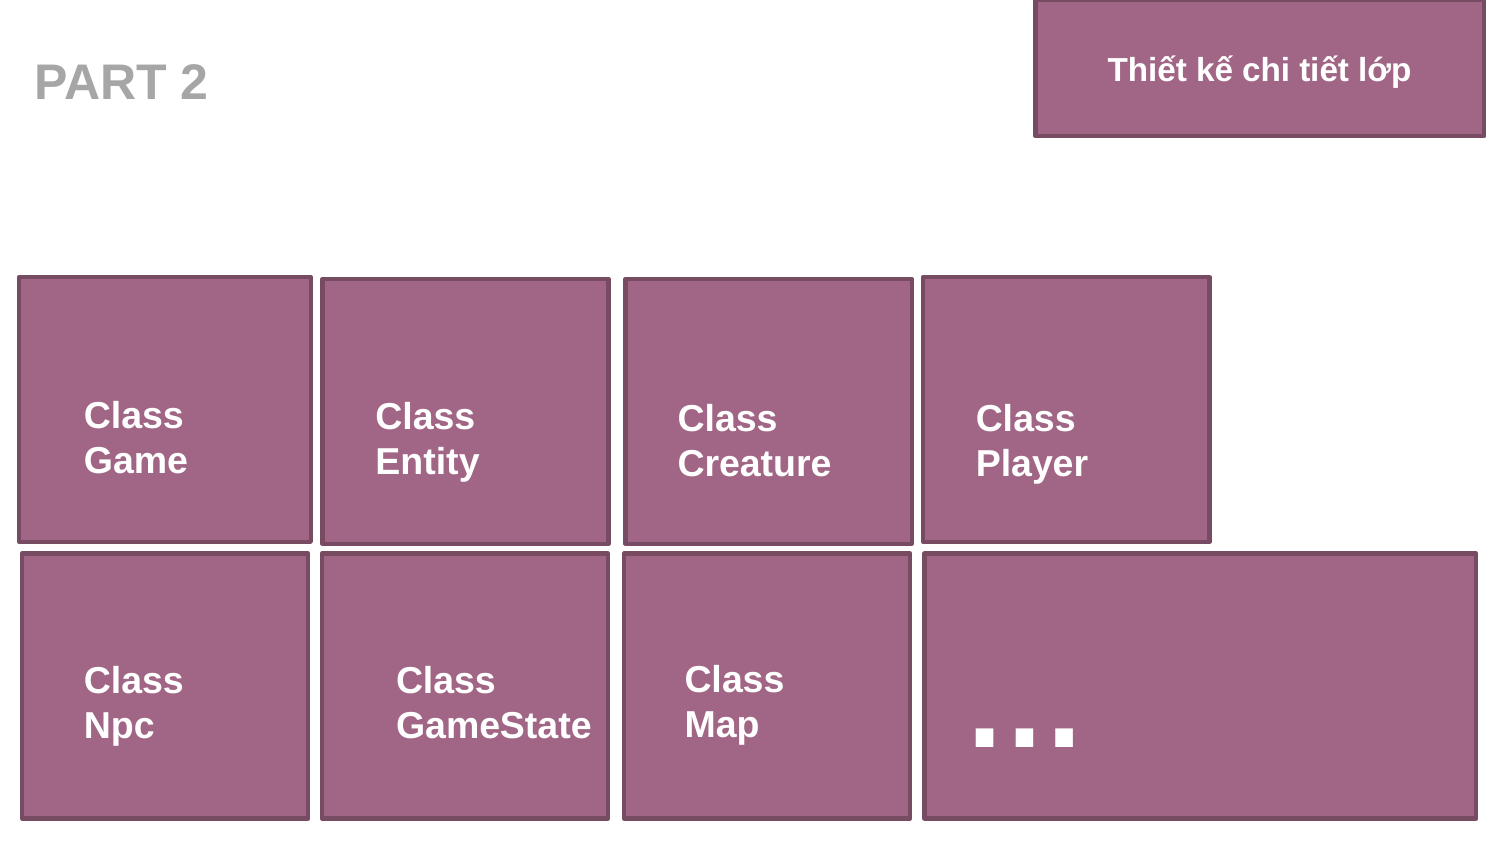

Thiết kế chi tiết lớp
PART 2

Class
Game
Class
Entity
Class
Creature
Class
Player

…
Class
Map
Class
Npc
Class GameState